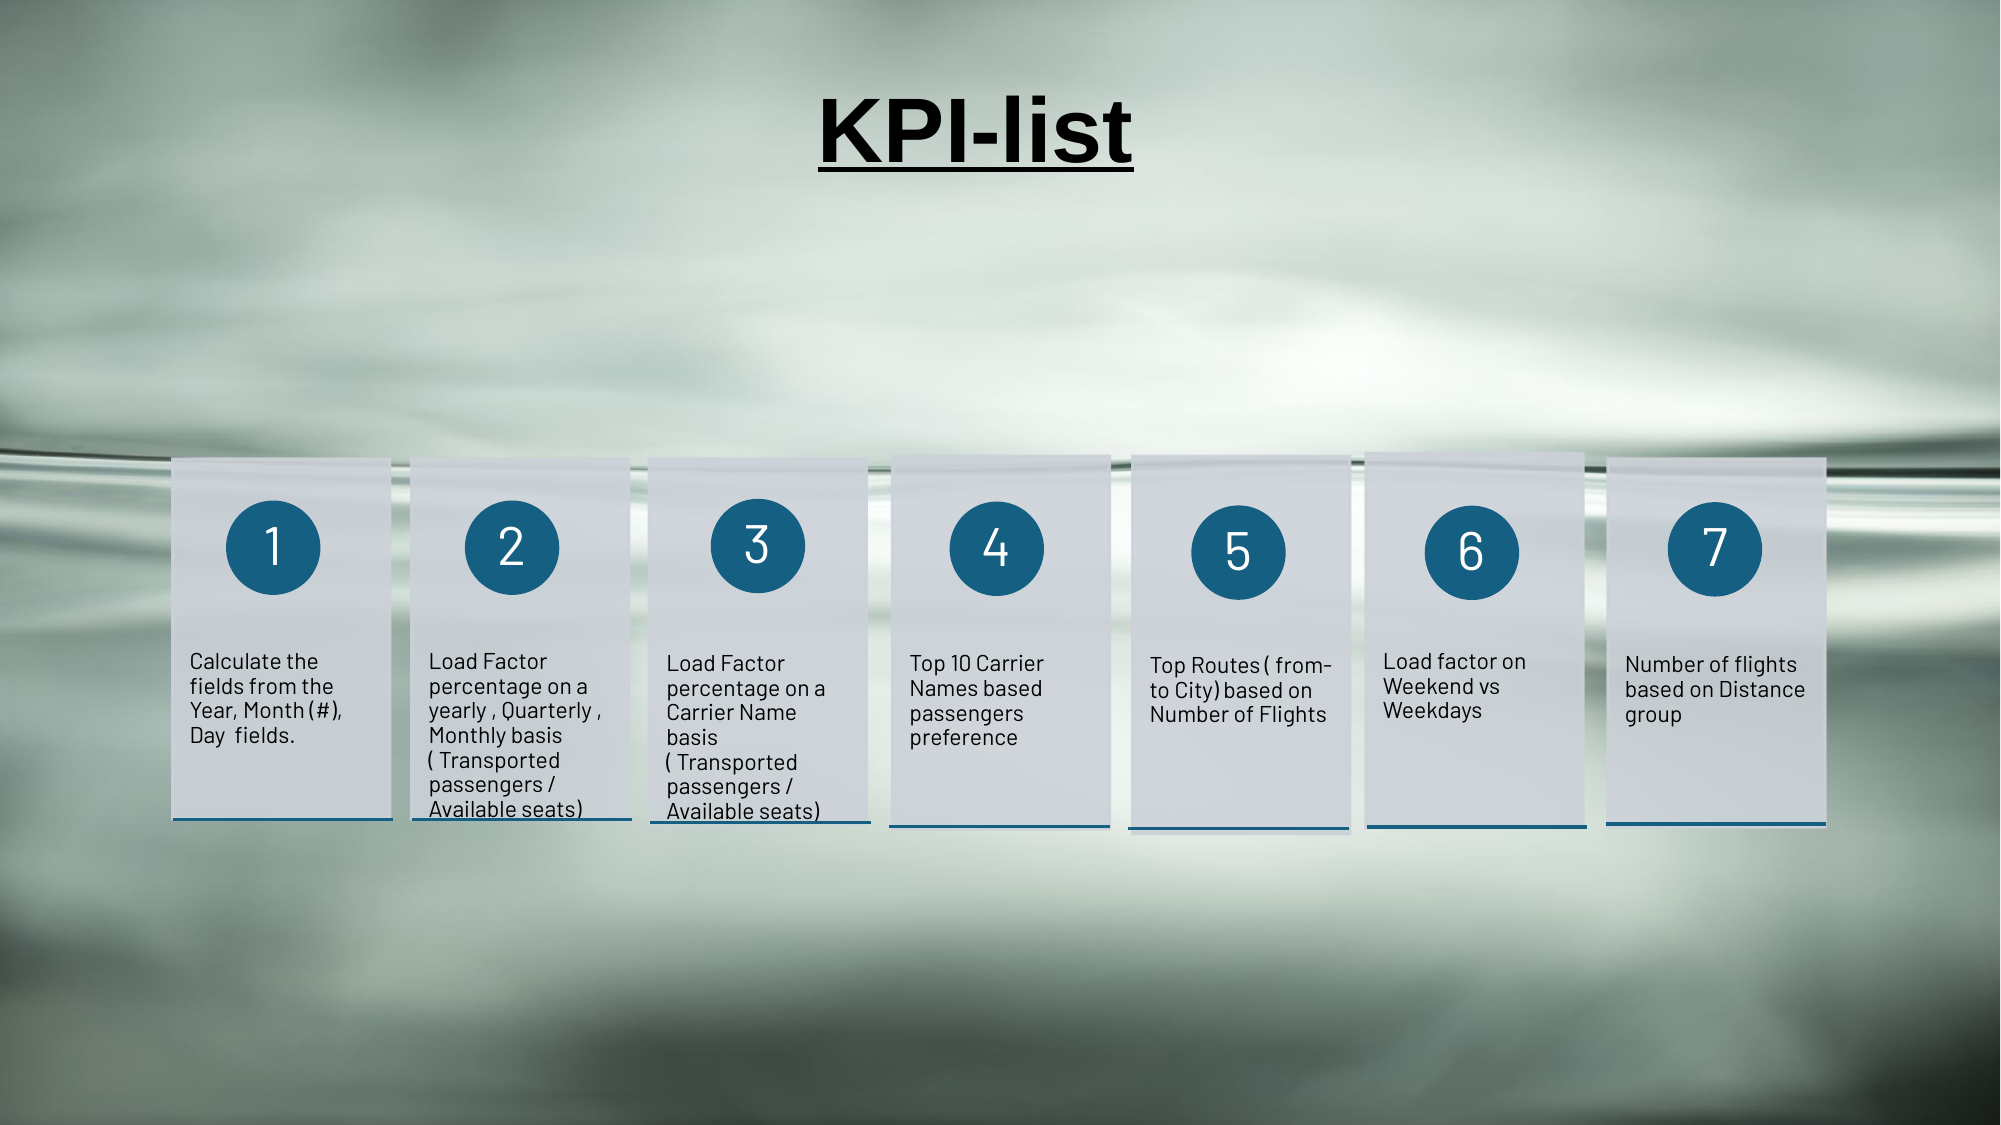

# KPI-list
Calculate the fields from the Year, Month (#), Day  fields.
1
Load Factor percentage on a yearly , Quarterly , Monthly basis ( Transported passengers / Available seats)
2
Load Factor percentage on a Carrier Name basis ( Transported passengers / Available seats)
3
Top 10 Carrier Names based passengers preference
4
Top Routes ( from-to City) based on Number of Flights
5
Load factor on Weekend vs Weekdays
6
Number of flights based on Distance group
7